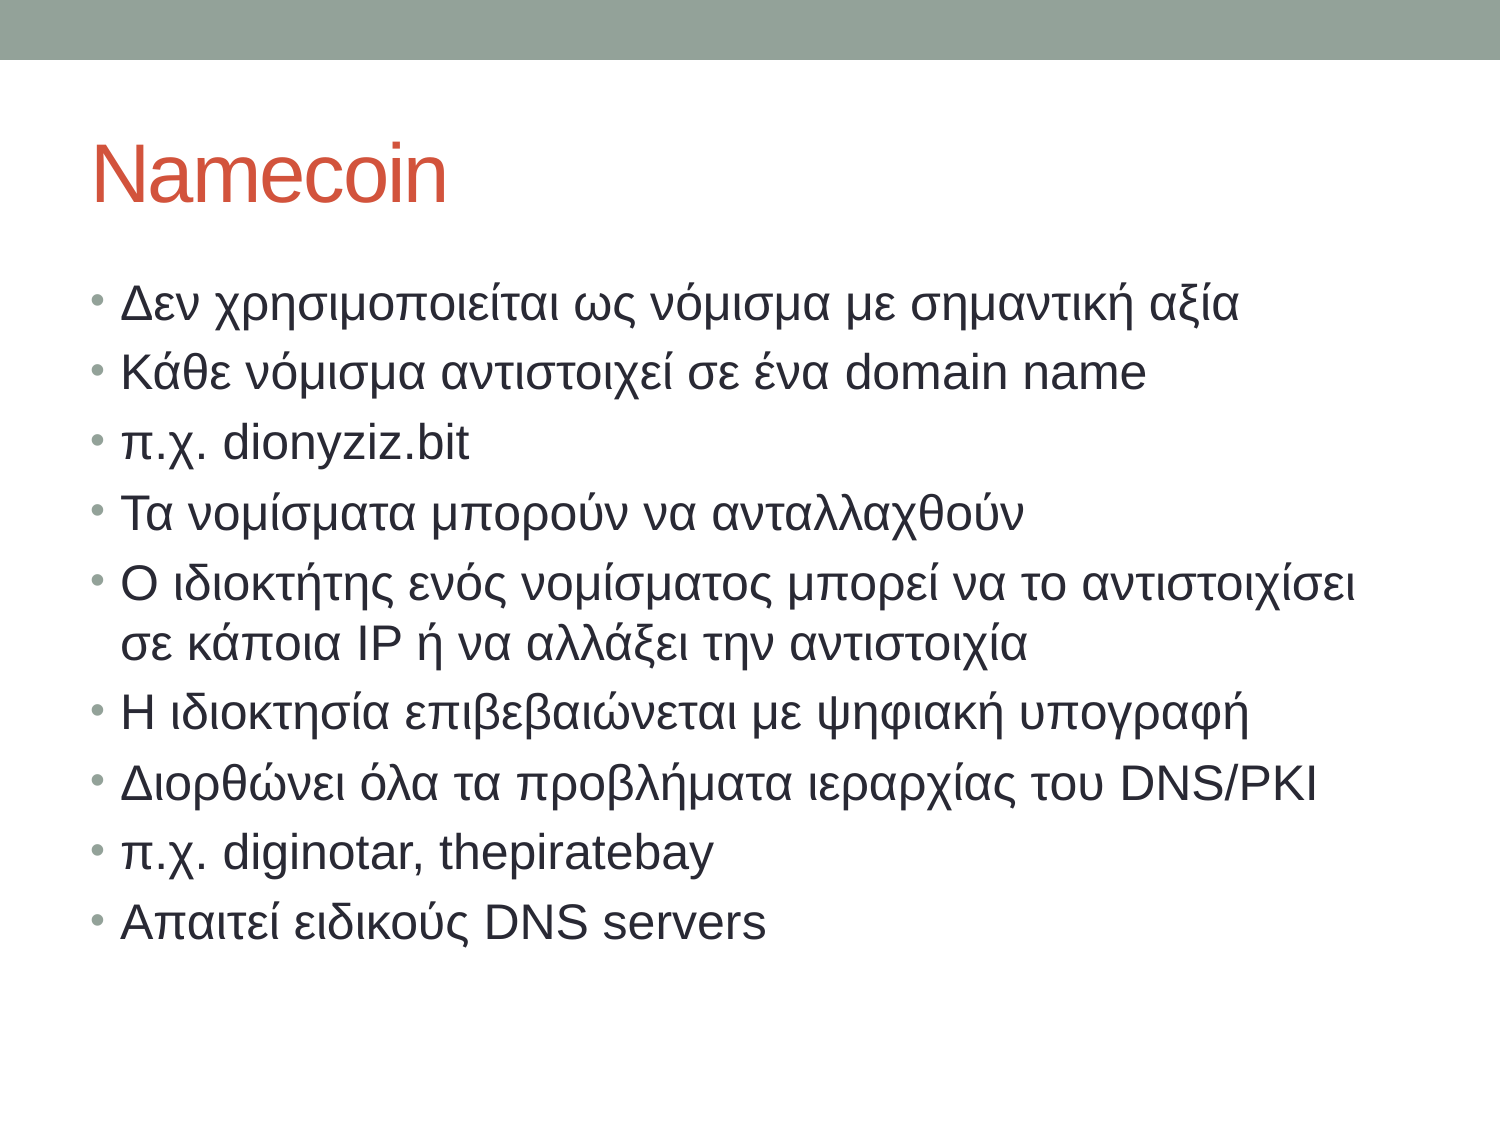

# Namecoin
Δεν χρησιμοποιείται ως νόμισμα με σημαντική αξία
Κάθε νόμισμα αντιστοιχεί σε ένα domain name
π.χ. dionyziz.bit
Τα νομίσματα μπορούν να ανταλλαχθούν
Ο ιδιοκτήτης ενός νομίσματος μπορεί να το αντιστοιχίσει σε κάποια IP ή να αλλάξει την αντιστοιχία
Η ιδιοκτησία επιβεβαιώνεται με ψηφιακή υπογραφή
Διορθώνει όλα τα προβλήματα ιεραρχίας του DNS/PKI
π.χ. diginotar, thepiratebay
Απαιτεί ειδικούς DNS servers